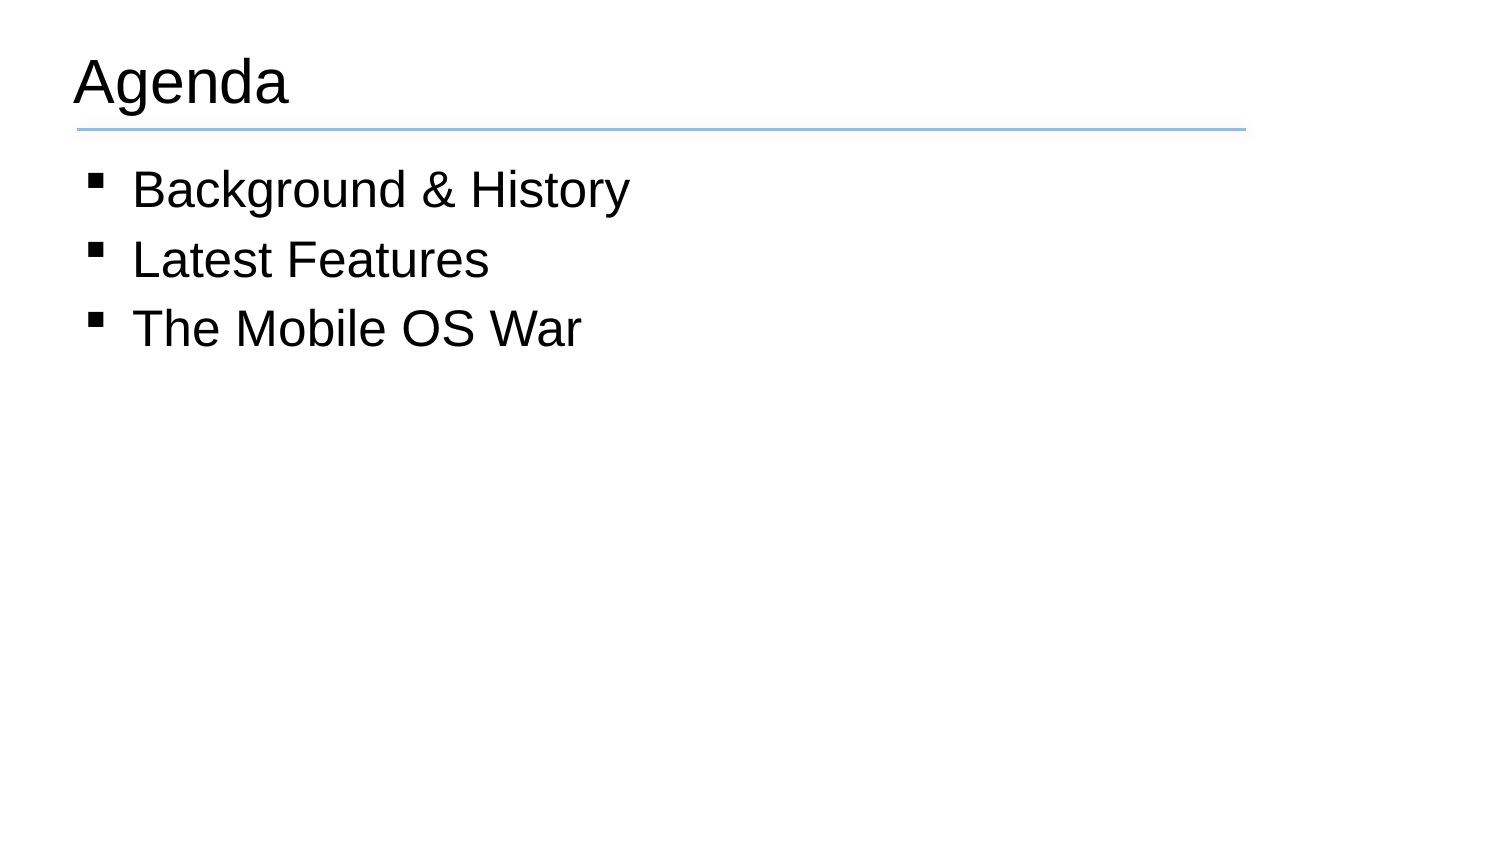

# Agenda
Background & History
Latest Features
The Mobile OS War
Introduction to Android
3